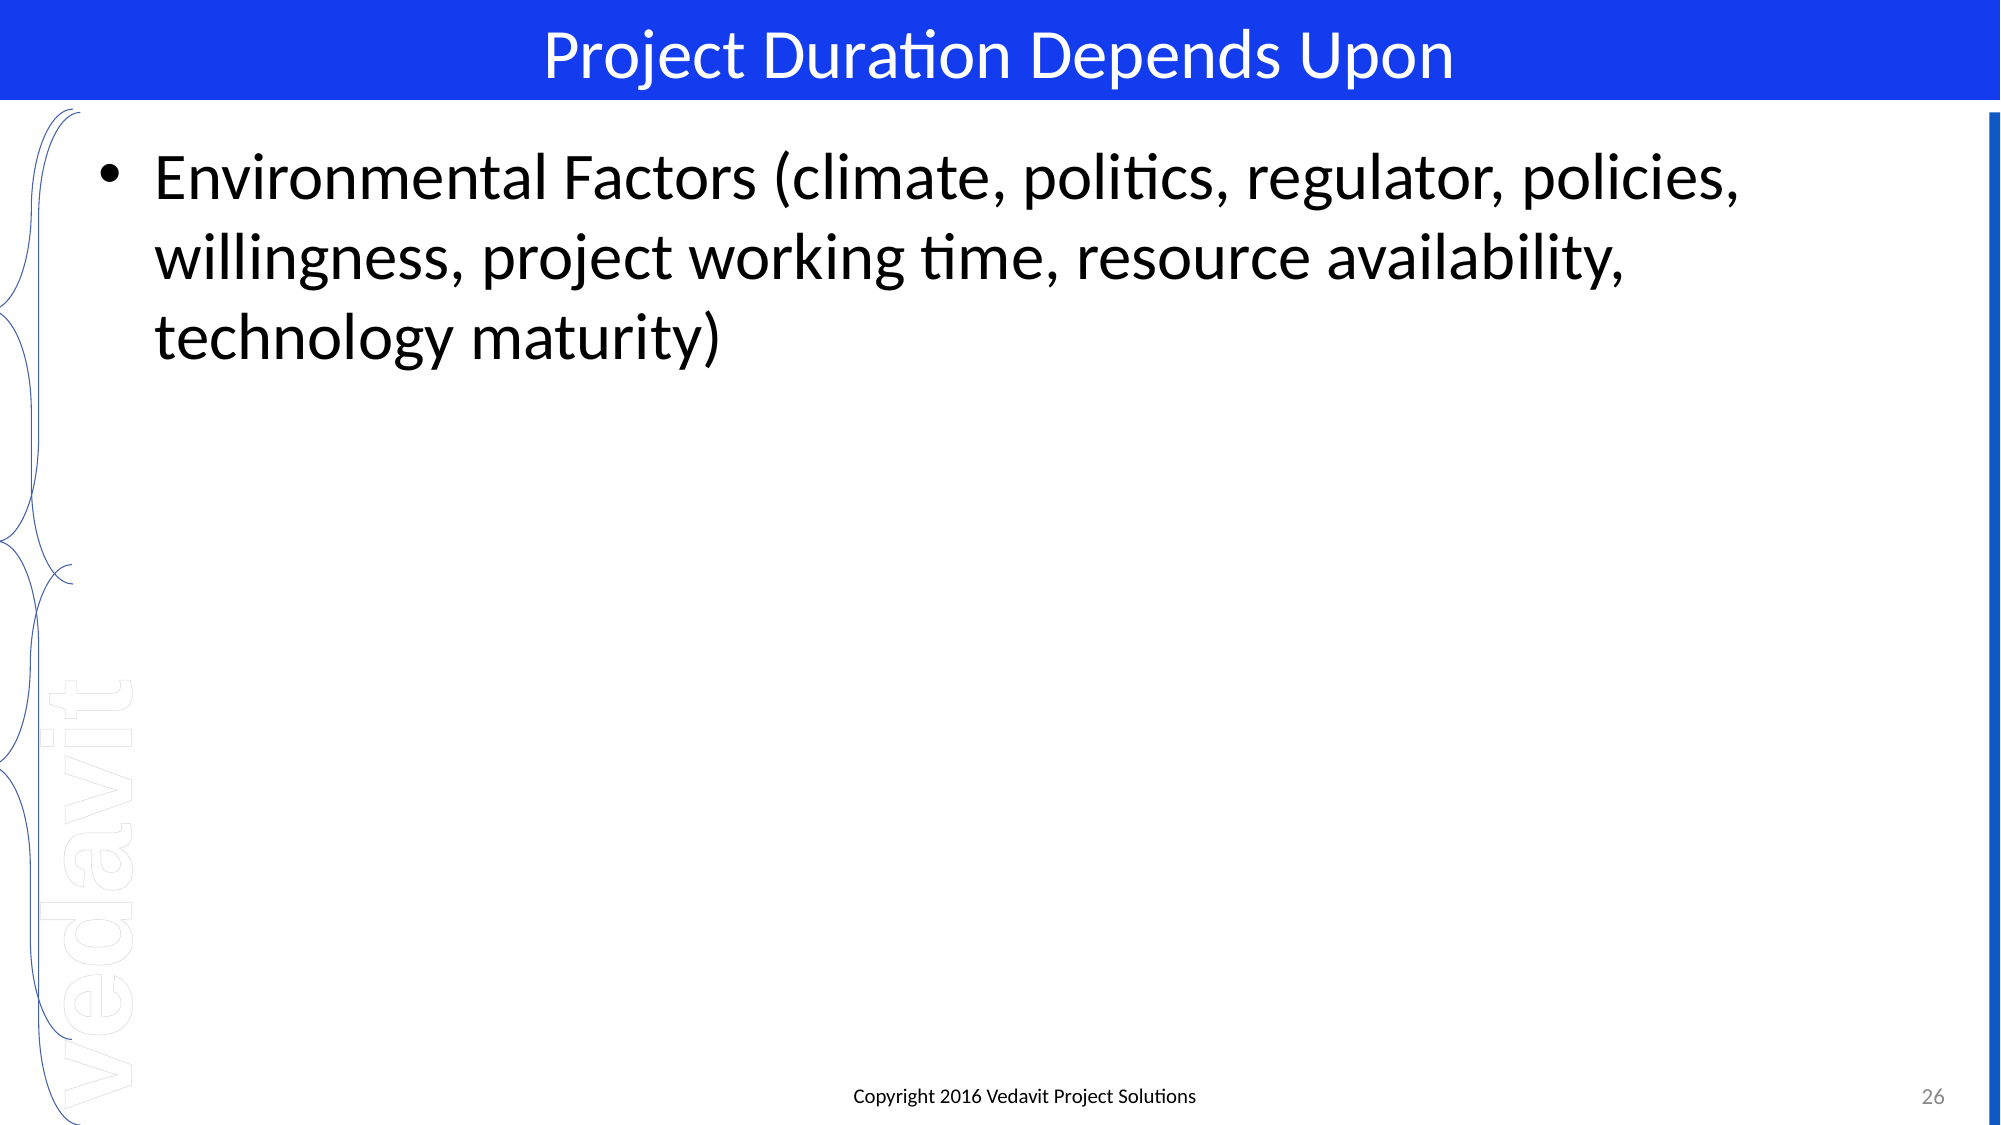

# Project Duration Depends Upon

Environmental Factors (climate, politics, regulator, policies, willingness, project working time, resource availability, technology maturity)
26